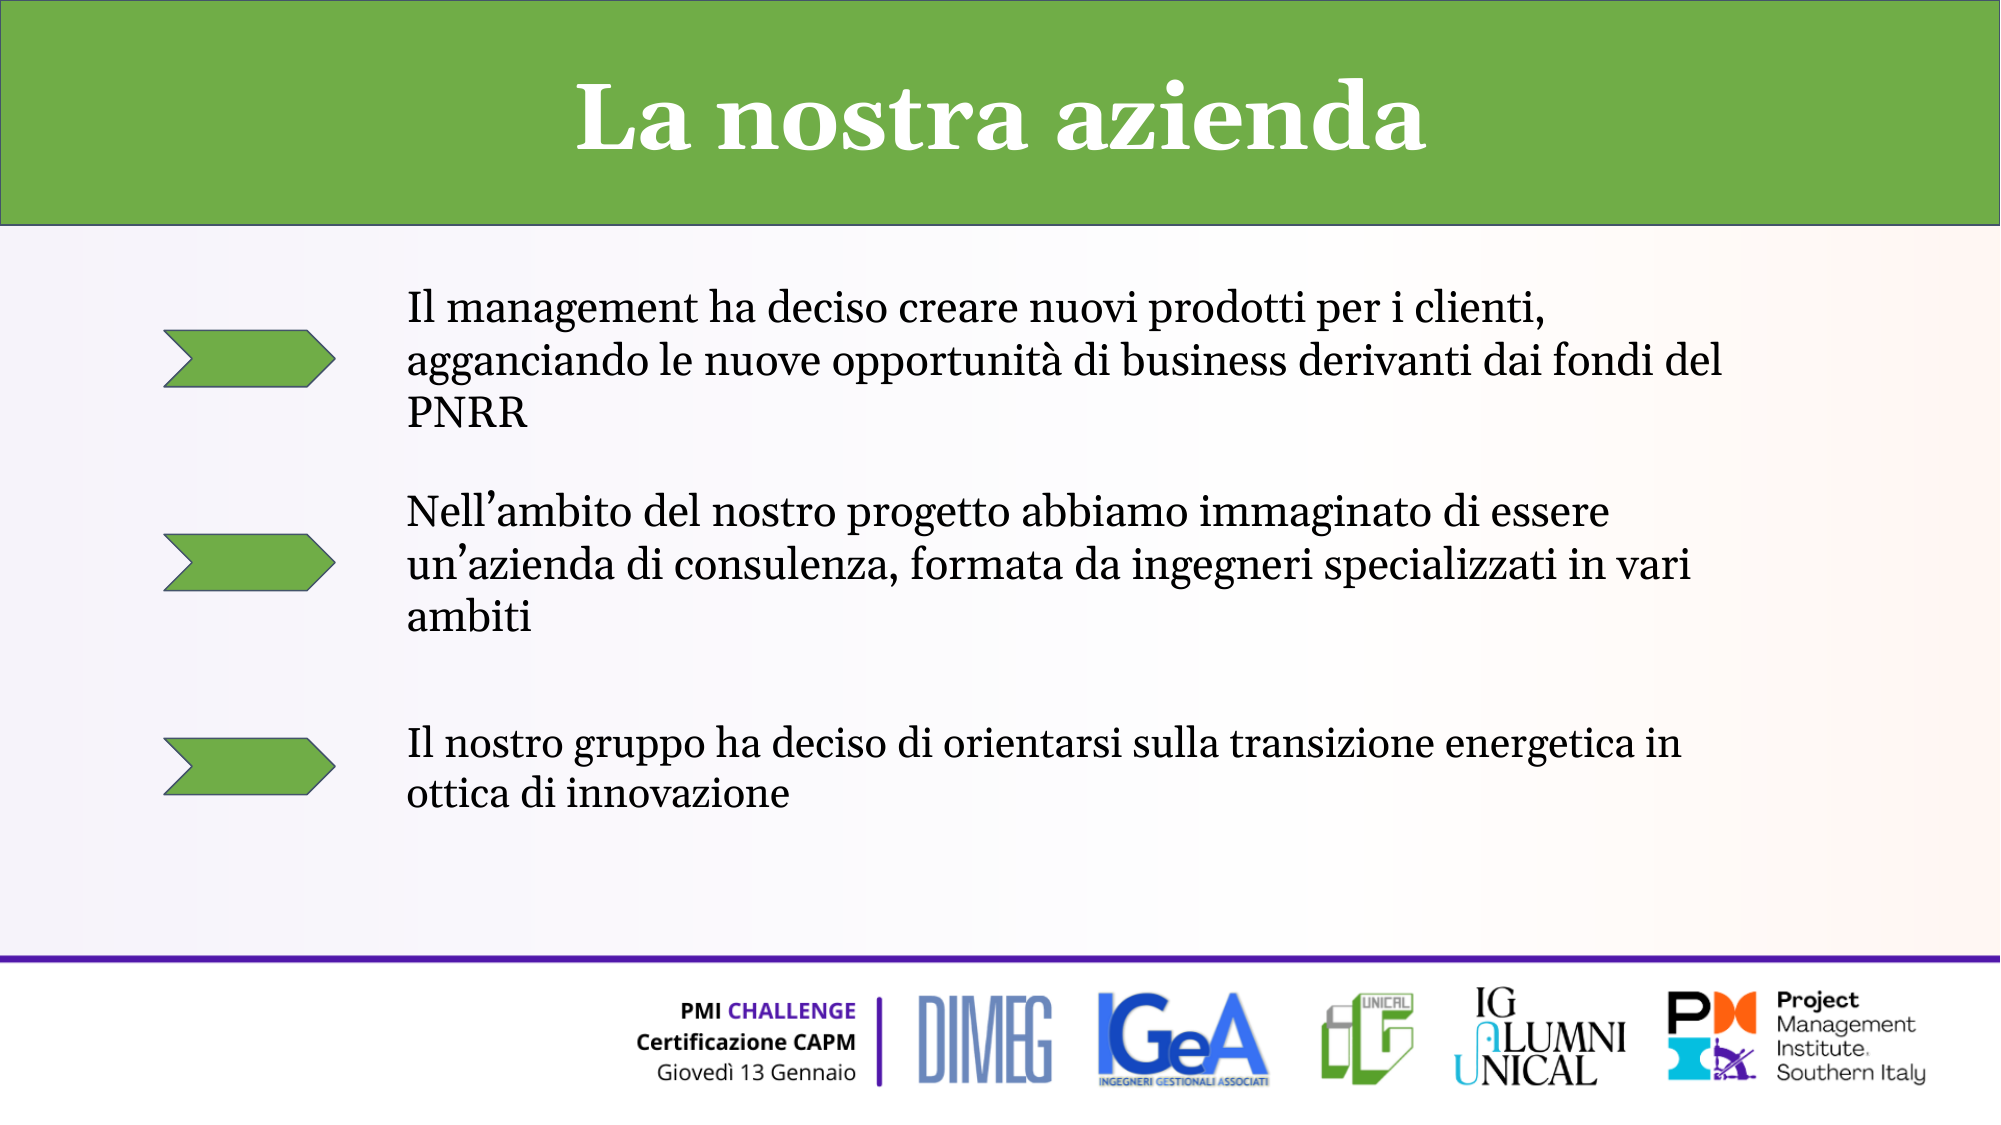

La nostra azienda
Il management ha deciso creare nuovi prodotti per i clienti, agganciando le nuove opportunità di business derivanti dai fondi del PNRR

Nell’ambito del nostro progetto abbiamo immaginato di essere un’azienda di consulenza, formata da ingegneri specializzati in vari ambiti

Il nostro gruppo ha deciso di orientarsi sulla transizione energetica in ottica di innovazione